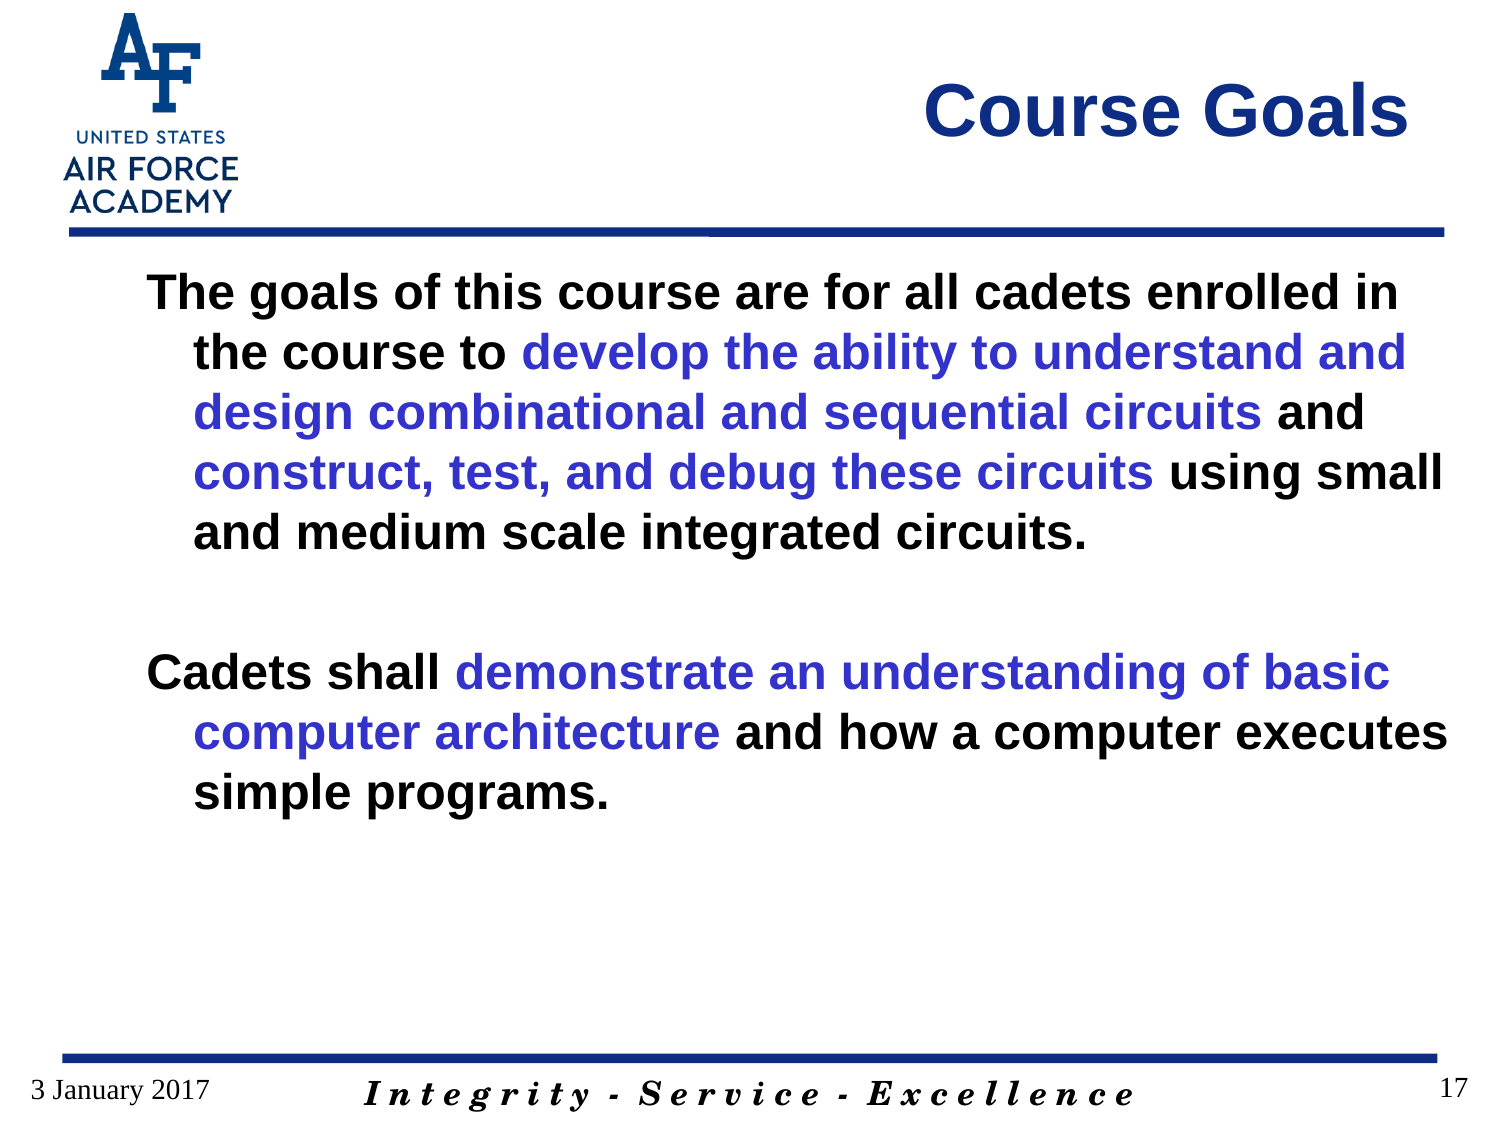

# Course Goals
The goals of this course are for all cadets enrolled in the course to develop the ability to understand and design combinational and sequential circuits and construct, test, and debug these circuits using small and medium scale integrated circuits.

Cadets shall demonstrate an understanding of basic computer architecture and how a computer executes simple programs.

17

3 January 2017